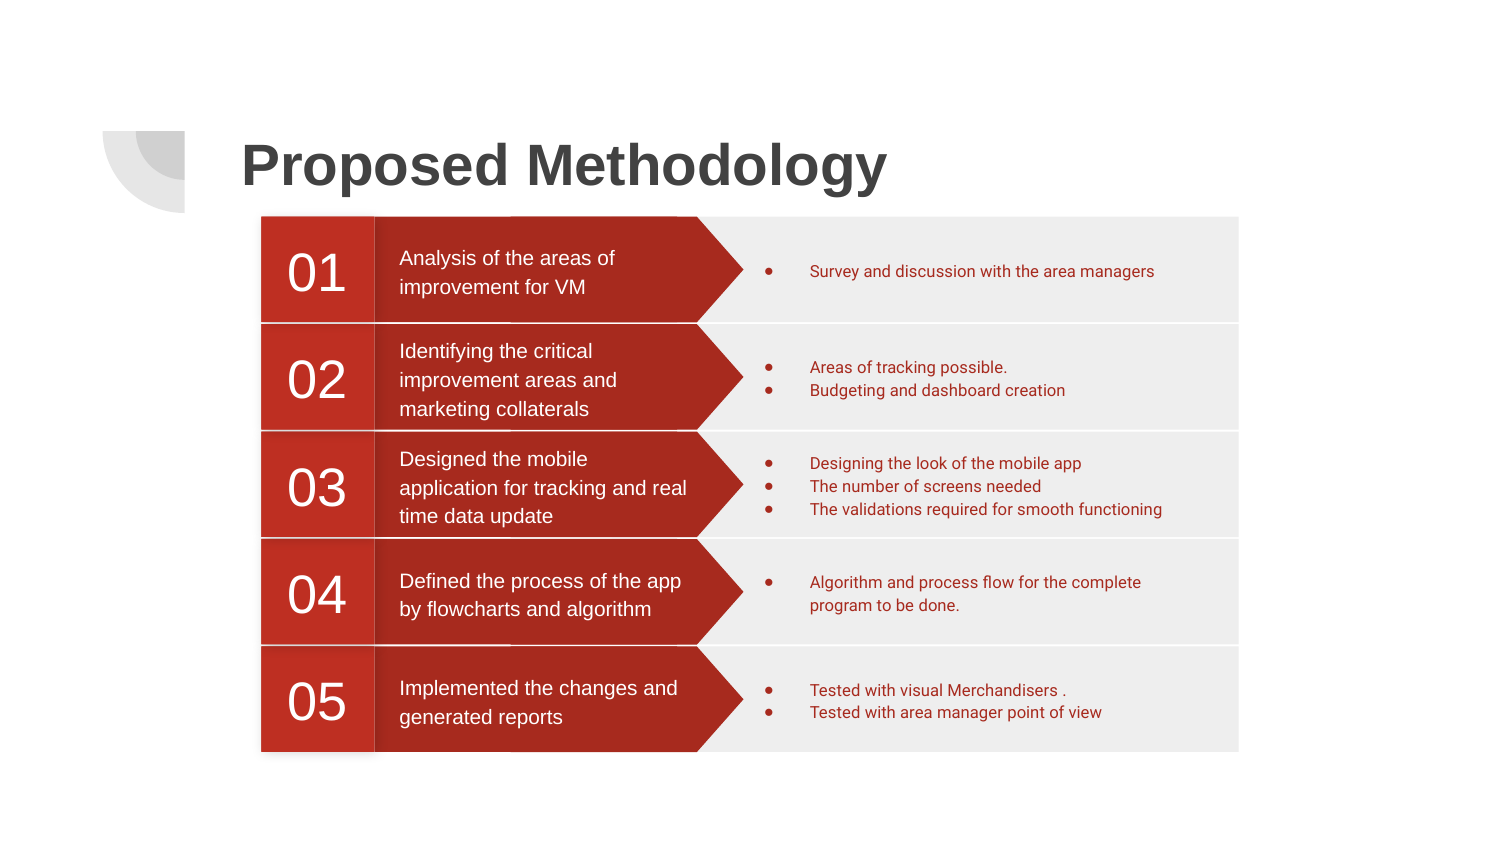

# Proposed Methodology

01

Survey and discussion with the area managers
Analysis of the areas of improvement for VM

02

Areas of tracking possible.
Budgeting and dashboard creation
Identifying the critical improvement areas and marketing collaterals

03

Designing the look of the mobile app
The number of screens needed
The validations required for smooth functioning
Designed the mobile application for tracking and real time data update

04

Algorithm and process flow for the complete program to be done.
Defined the process of the app by flowcharts and algorithm

05

Tested with visual Merchandisers .
Tested with area manager point of view
Implemented the changes and generated reports